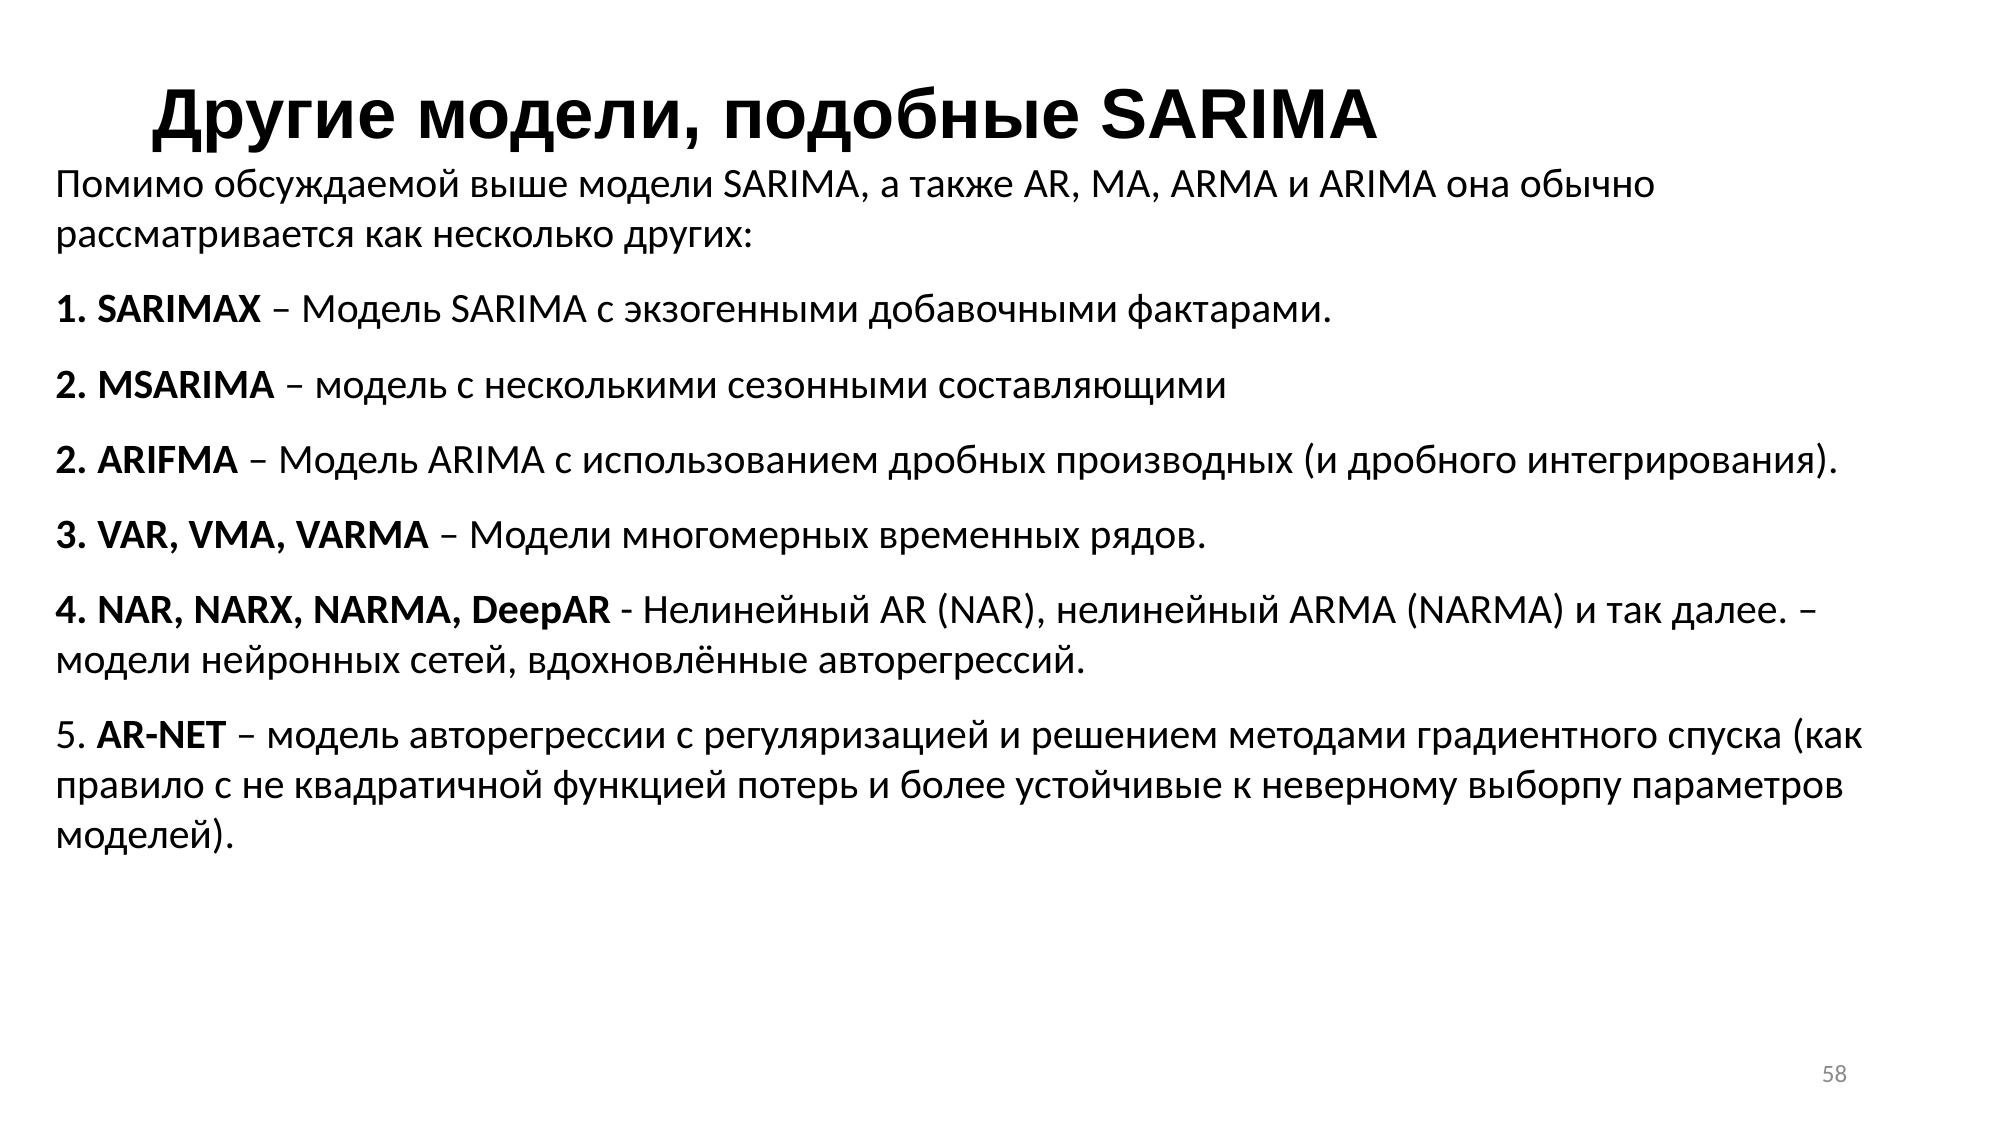

# Другие модели, подобные SARIMA
Помимо обсуждаемой выше модели SARIMA, а также AR, MA, ARMA и ARIMA она обычно рассматривается как несколько других:
 SARIMAX – Модель SARIMA с экзогенными добавочными фактарами.
 MSARIMA – модель с несколькими сезонными составляющими
 ARIFMA – Модель ARIMA с использованием дробных производных (и дробного интегрирования).
 VAR, VMA, VARMA – Модели многомерных временных рядов.
 NAR, NARX, NARMA, DeepAR - Нелинейный AR (NAR), нелинейный ARMA (NARMA) и так далее. – модели нейронных сетей, вдохновлённые авторегрессий.
 AR-NET – модель авторегрессии с регуляризацией и решением методами градиентного спуска (как правило с не квадратичной функцией потерь и более устойчивые к неверному выборпу параметров моделей).

58